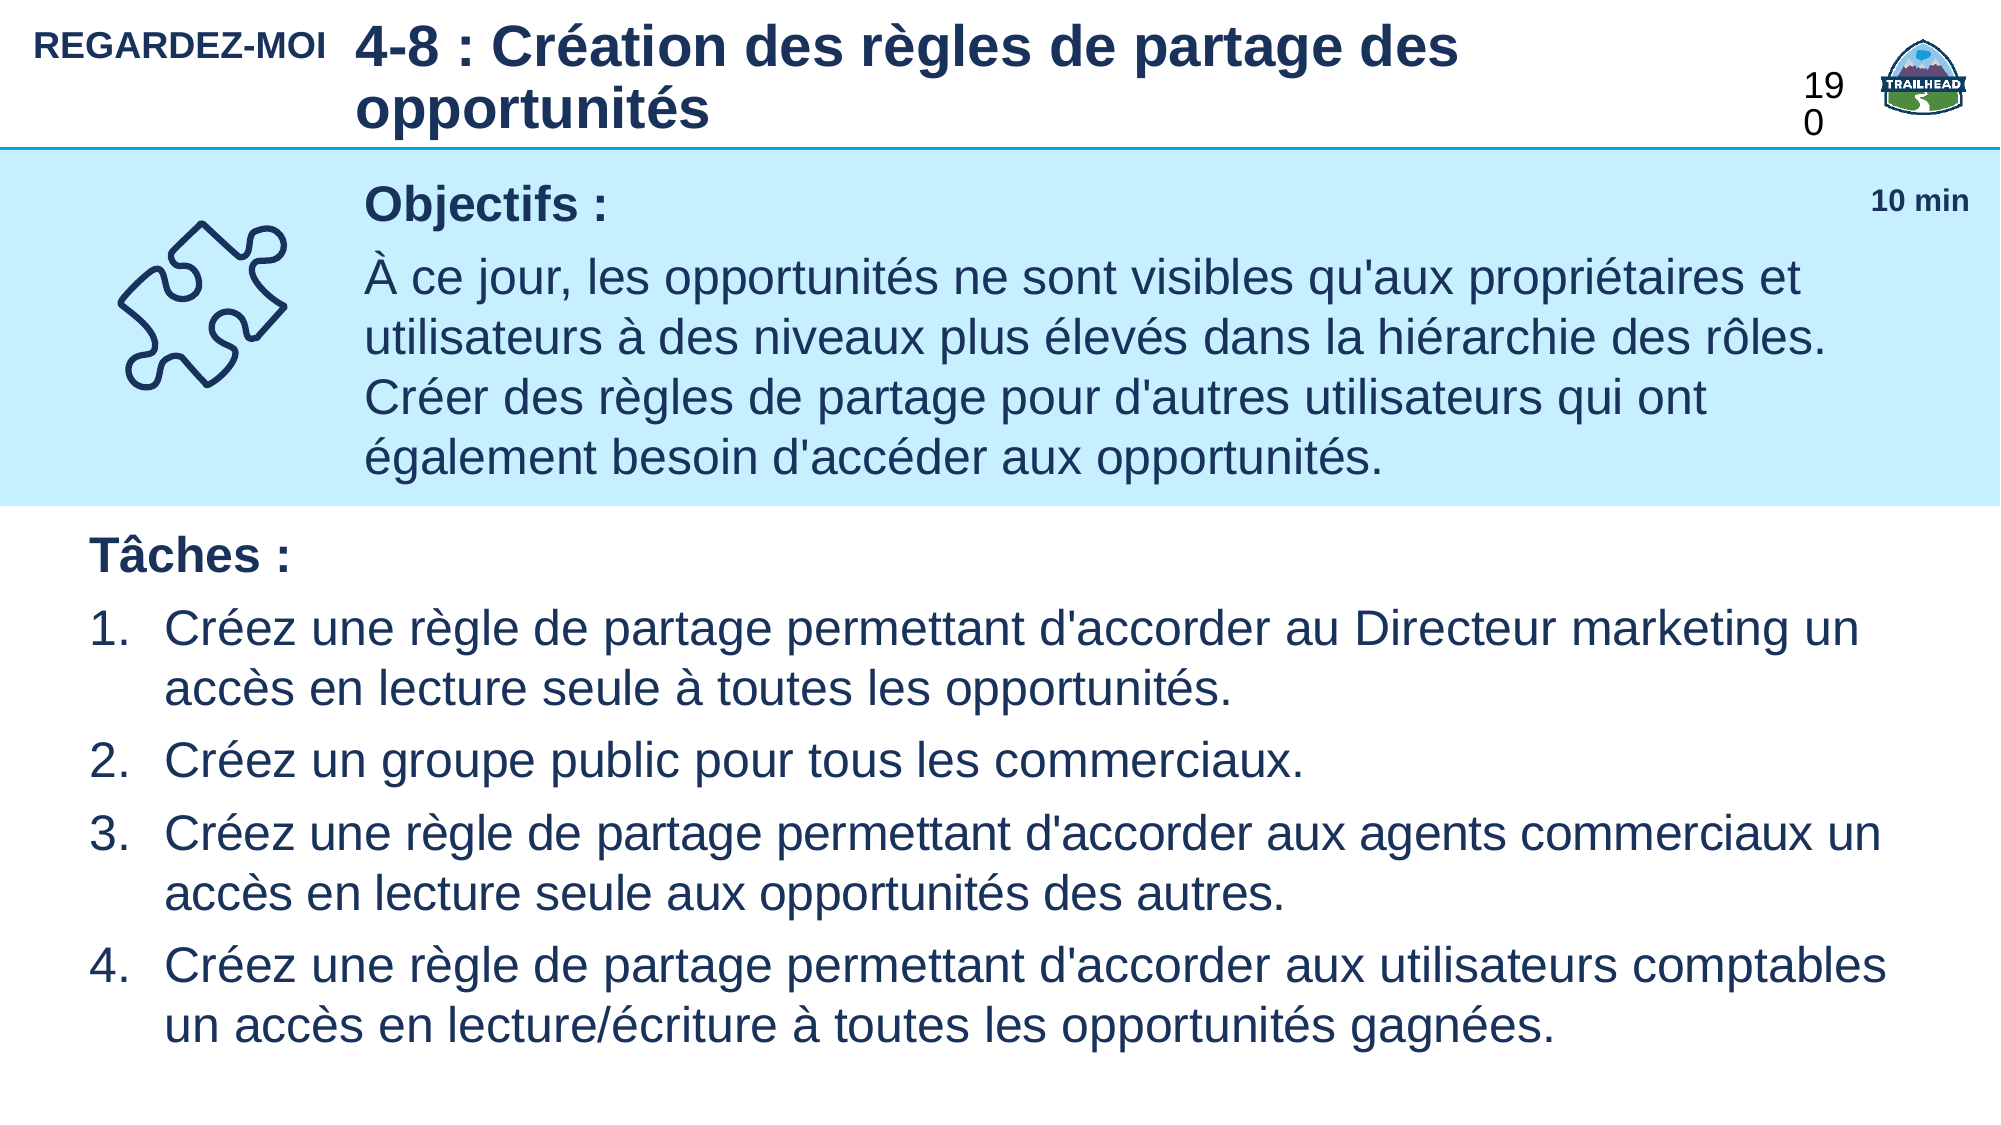

4-8 : Création des règles de partage des opportunités
REGARDEZ-MOI
190
Objectifs :
À ce jour, les opportunités ne sont visibles qu'aux propriétaires et utilisateurs à des niveaux plus élevés dans la hiérarchie des rôles. Créer des règles de partage pour d'autres utilisateurs qui ont également besoin d'accéder aux opportunités.
10 min
Tâches :
Créez une règle de partage permettant d'accorder au Directeur marketing un accès en lecture seule à toutes les opportunités.
Créez un groupe public pour tous les commerciaux.
Créez une règle de partage permettant d'accorder aux agents commerciaux un accès en lecture seule aux opportunités des autres.
Créez une règle de partage permettant d'accorder aux utilisateurs comptables un accès en lecture/écriture à toutes les opportunités gagnées.